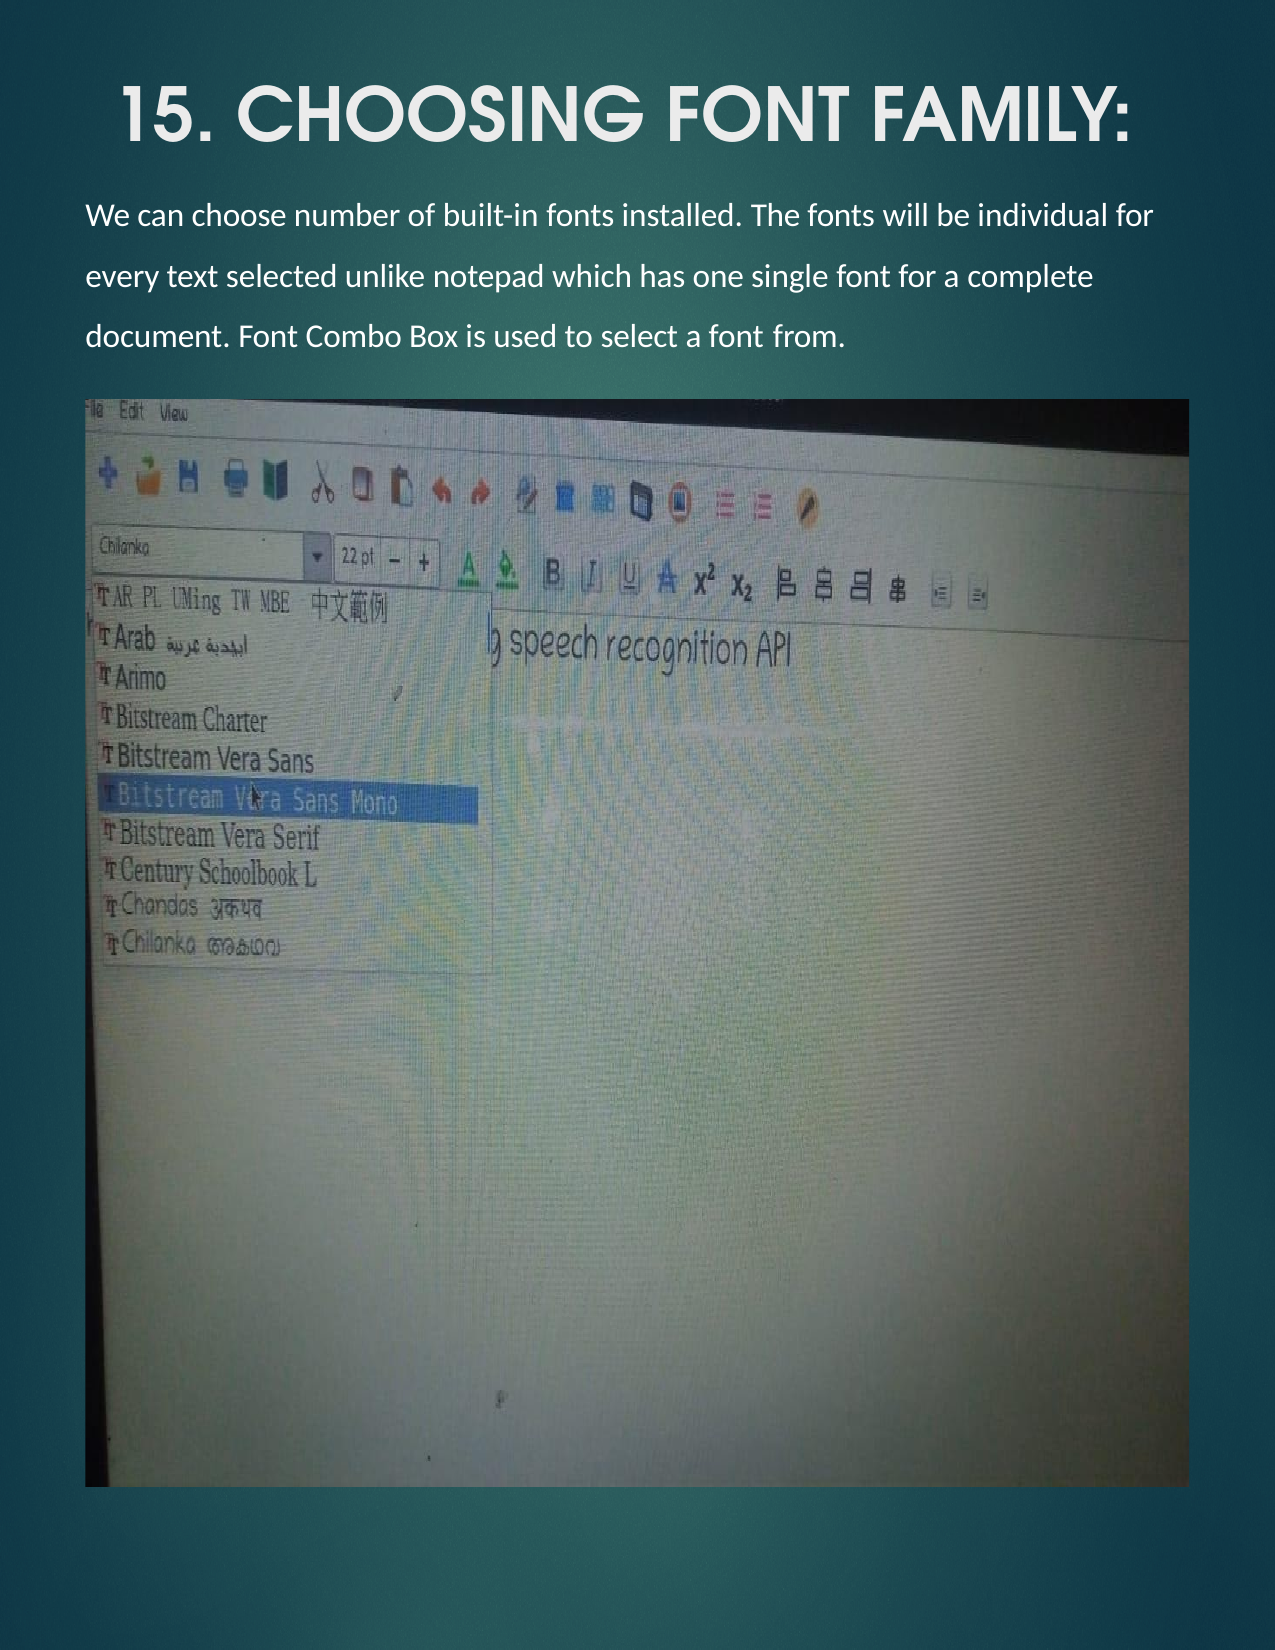

# 15. CHOOSING FONT FAMILY:
We can choose number of built-in fonts installed. The fonts will be individual for  every text selected unlike notepad which has one single font for a complete  document. Font Combo Box is used to select a font from.